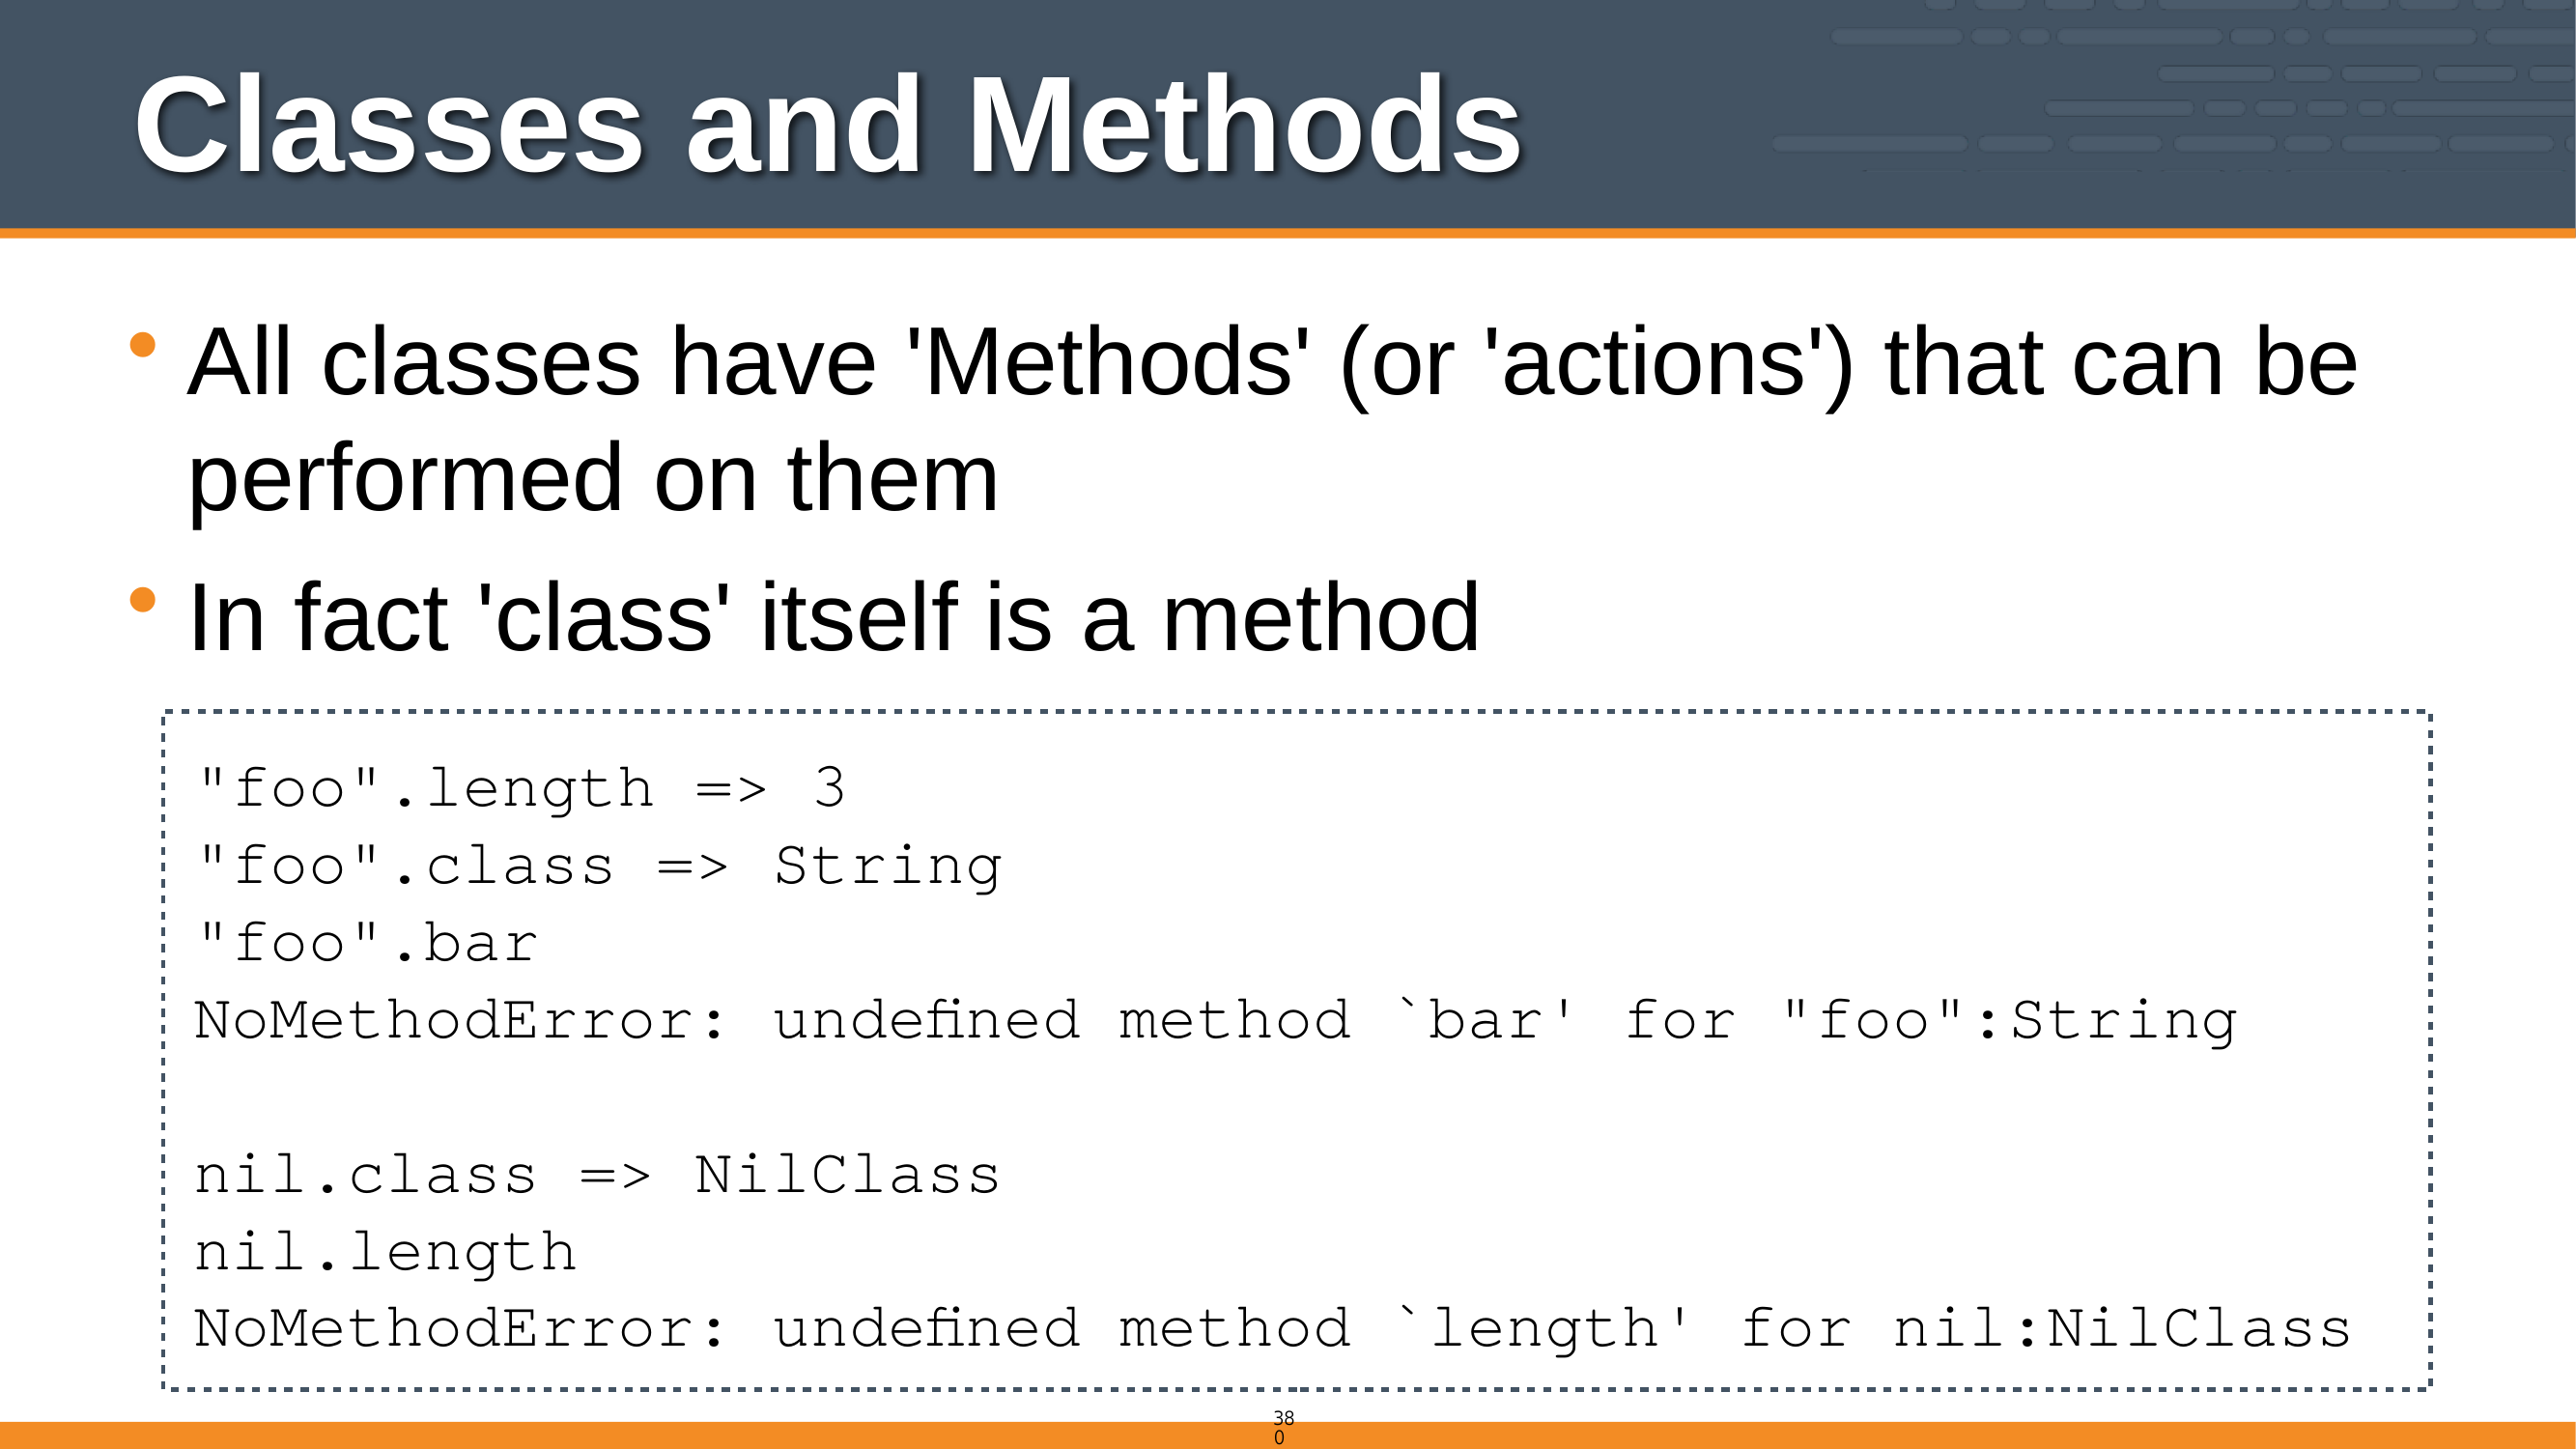

# Classes and Methods
All classes have 'Methods' (or 'actions') that can be performed on them
In fact 'class' itself is a method
"foo".length => 3
"foo".class => String
"foo".bar
NoMethodError: undefined method `bar' for "foo":String

nil.class => NilClass
nil.length
NoMethodError: undefined method `length' for nil:NilClass
380